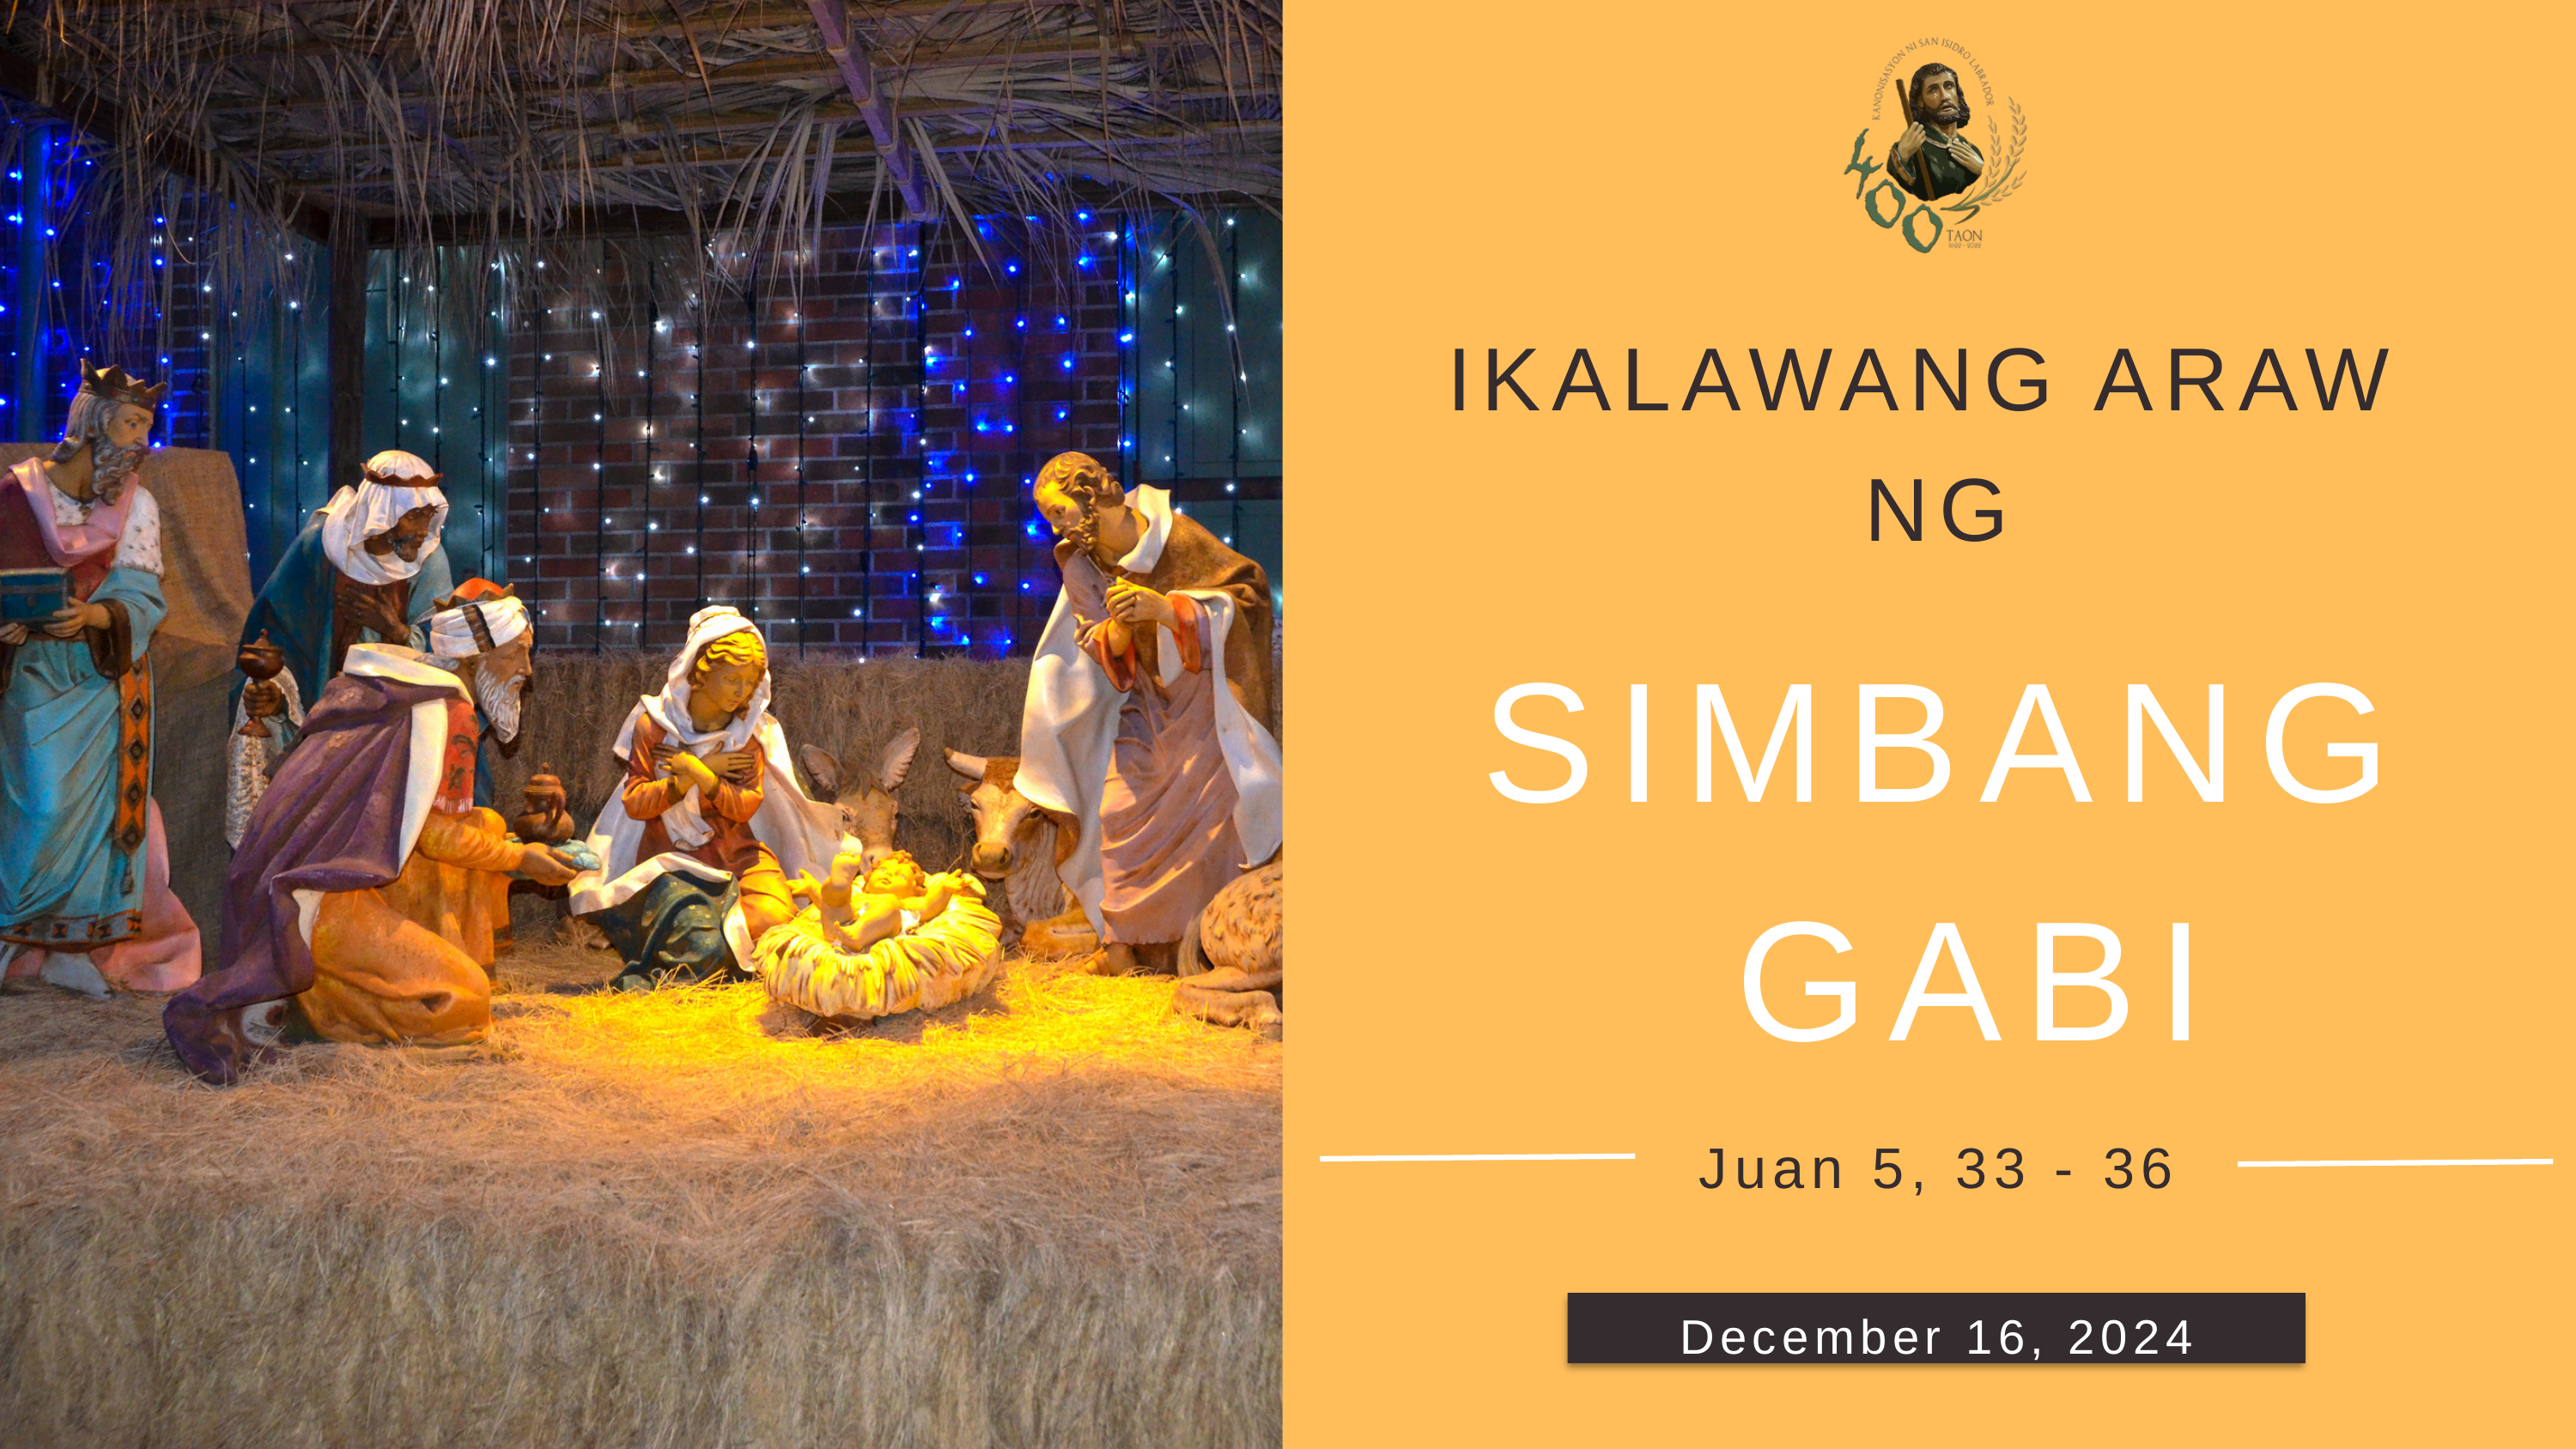

IKALAWANG ARAW
NG

SIMBANG
 GABI
Juan 5, 33 - 36

December 16, 2024